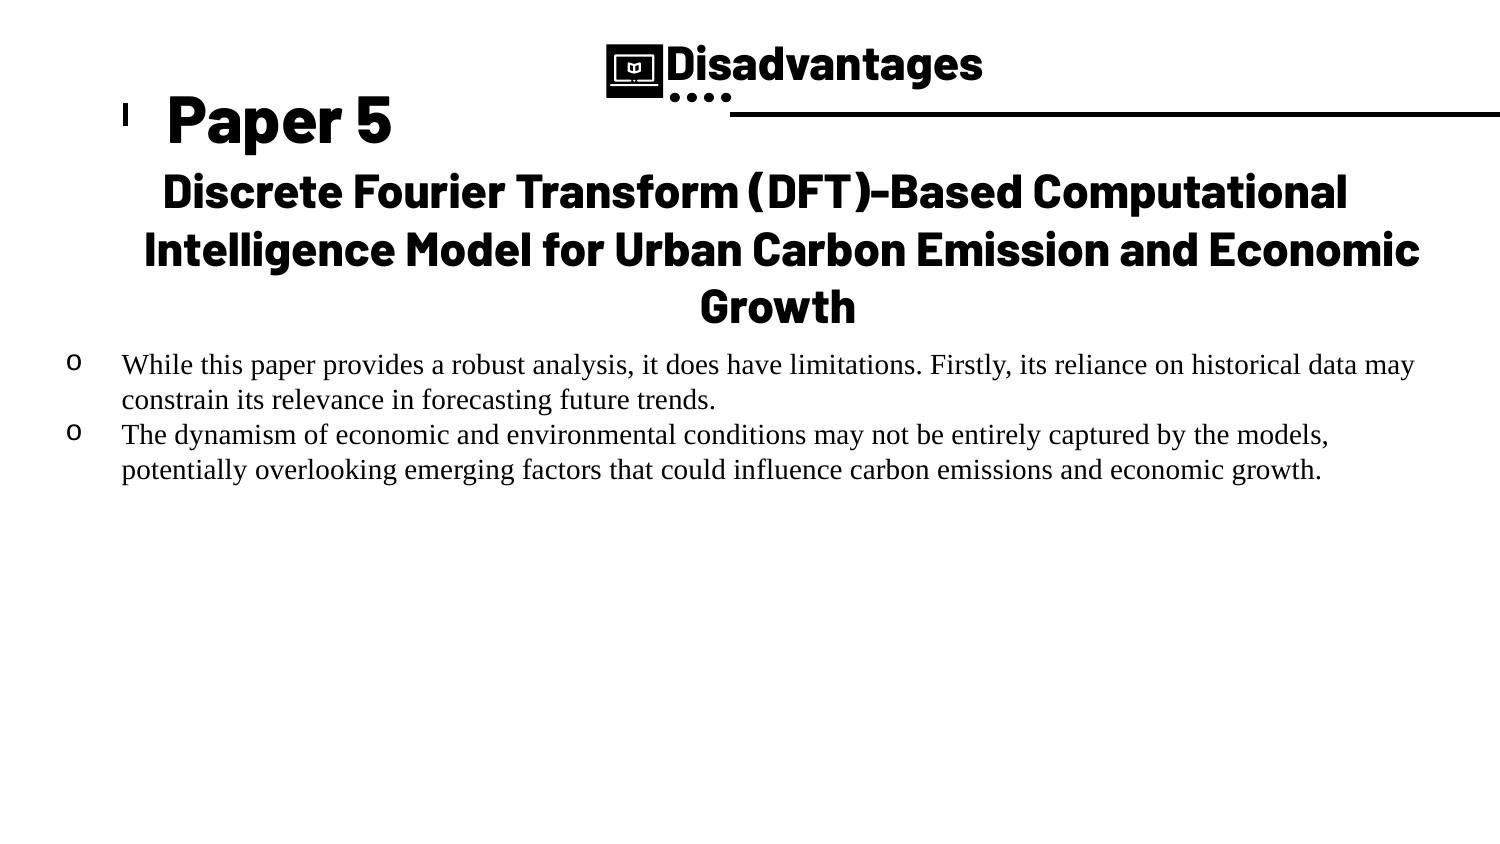

Disadvantages

# Paper 5

Discrete Fourier Transform (DFT)-Based Computational Intelligence Model for Urban Carbon Emission and Economic Growth

While this paper provides a robust analysis, it does have limitations. Firstly, its reliance on historical data may constrain its relevance in forecasting future trends.
The dynamism of economic and environmental conditions may not be entirely captured by the models, potentially overlooking emerging factors that could influence carbon emissions and economic growth.